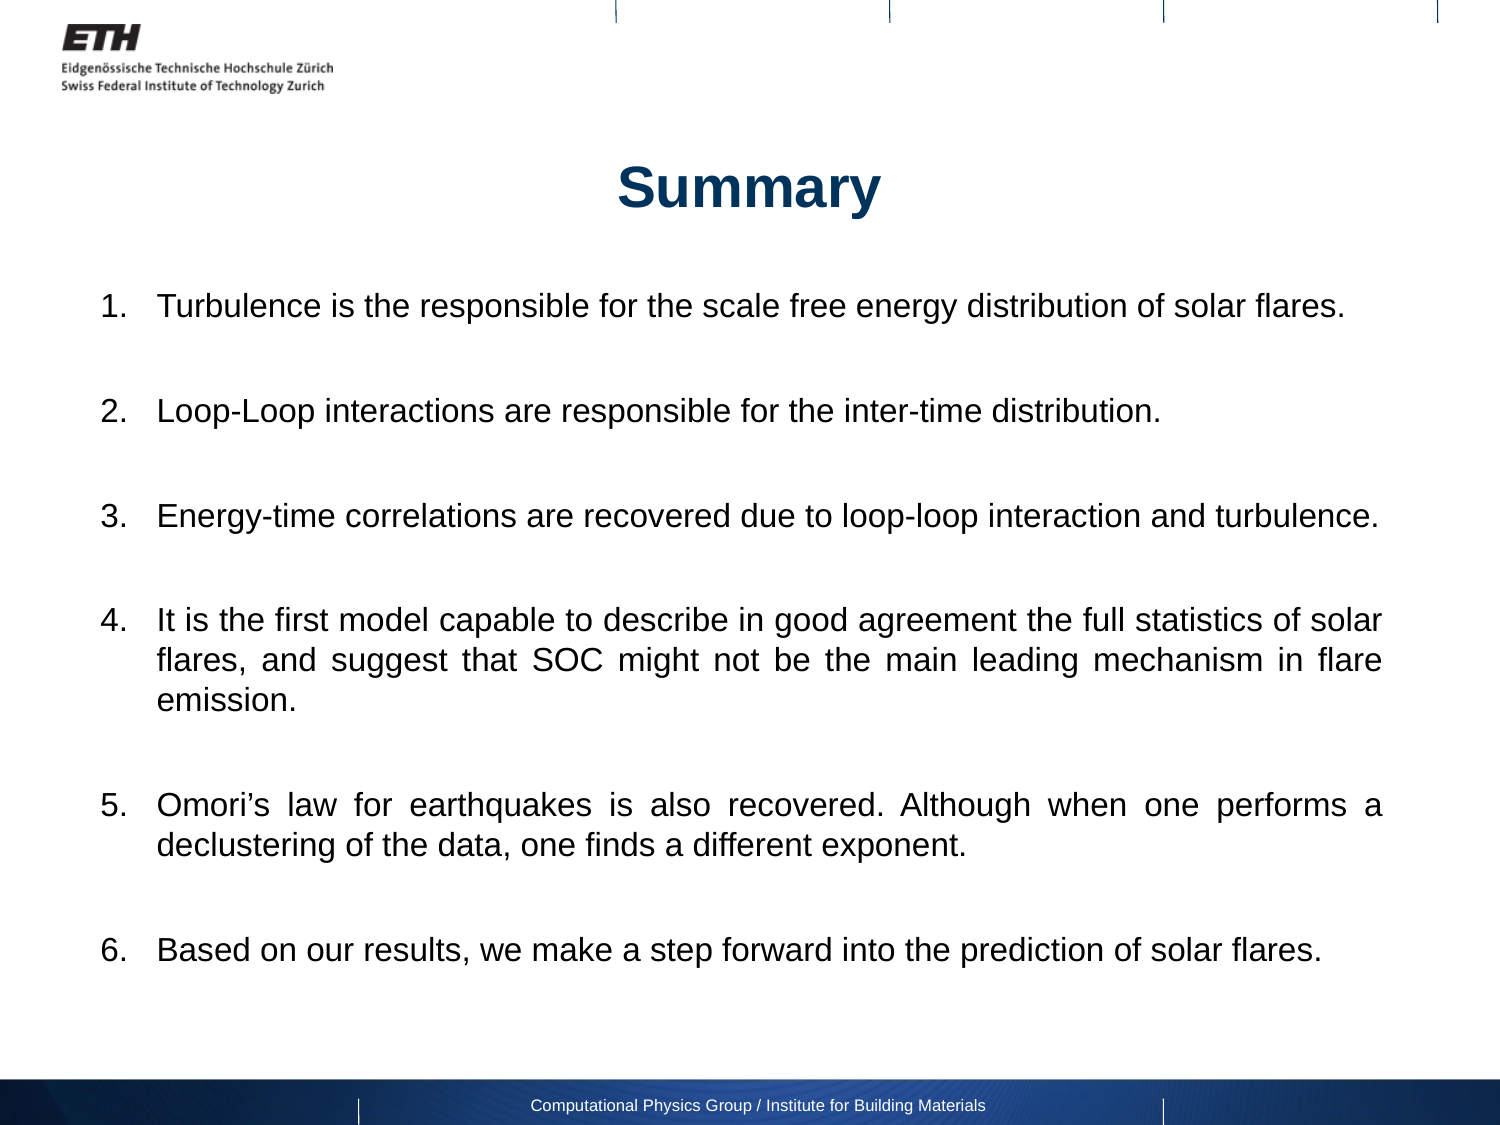

# Summary
Turbulence is the responsible for the scale free energy distribution of solar flares.

Loop-Loop interactions are responsible for the inter-time distribution.

Energy-time correlations are recovered due to loop-loop interaction and turbulence.

It is the first model capable to describe in good agreement the full statistics of solar flares, and suggest that SOC might not be the main leading mechanism in flare emission.

Omori’s law for earthquakes is also recovered. Although when one performs a declustering of the data, one finds a different exponent.

Based on our results, we make a step forward into the prediction of solar flares.

Computational Physics Group / Institute for Building Materials